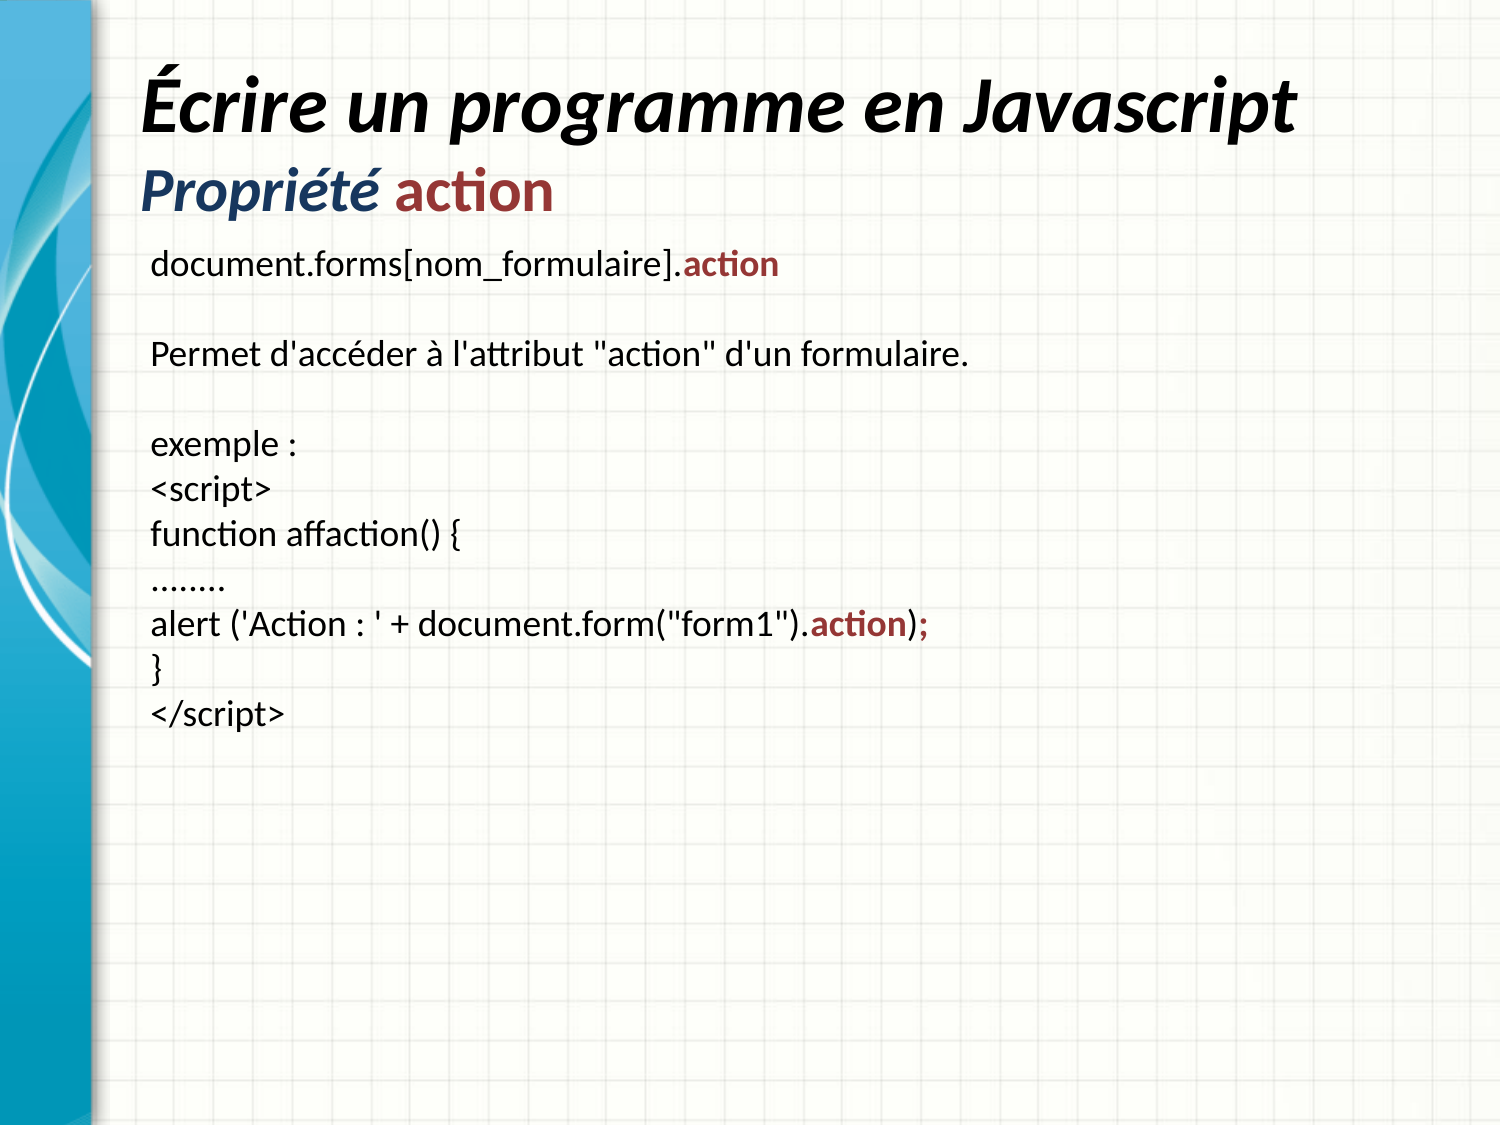

# Écrire un programme en Javascript Propriété action
document.forms[nom_formulaire].action

Permet d'accéder à l'attribut "action" d'un formulaire.

exemple :
<script>
function affaction() {
........
alert ('Action : ' + document.form("form1").action);
}
</script>